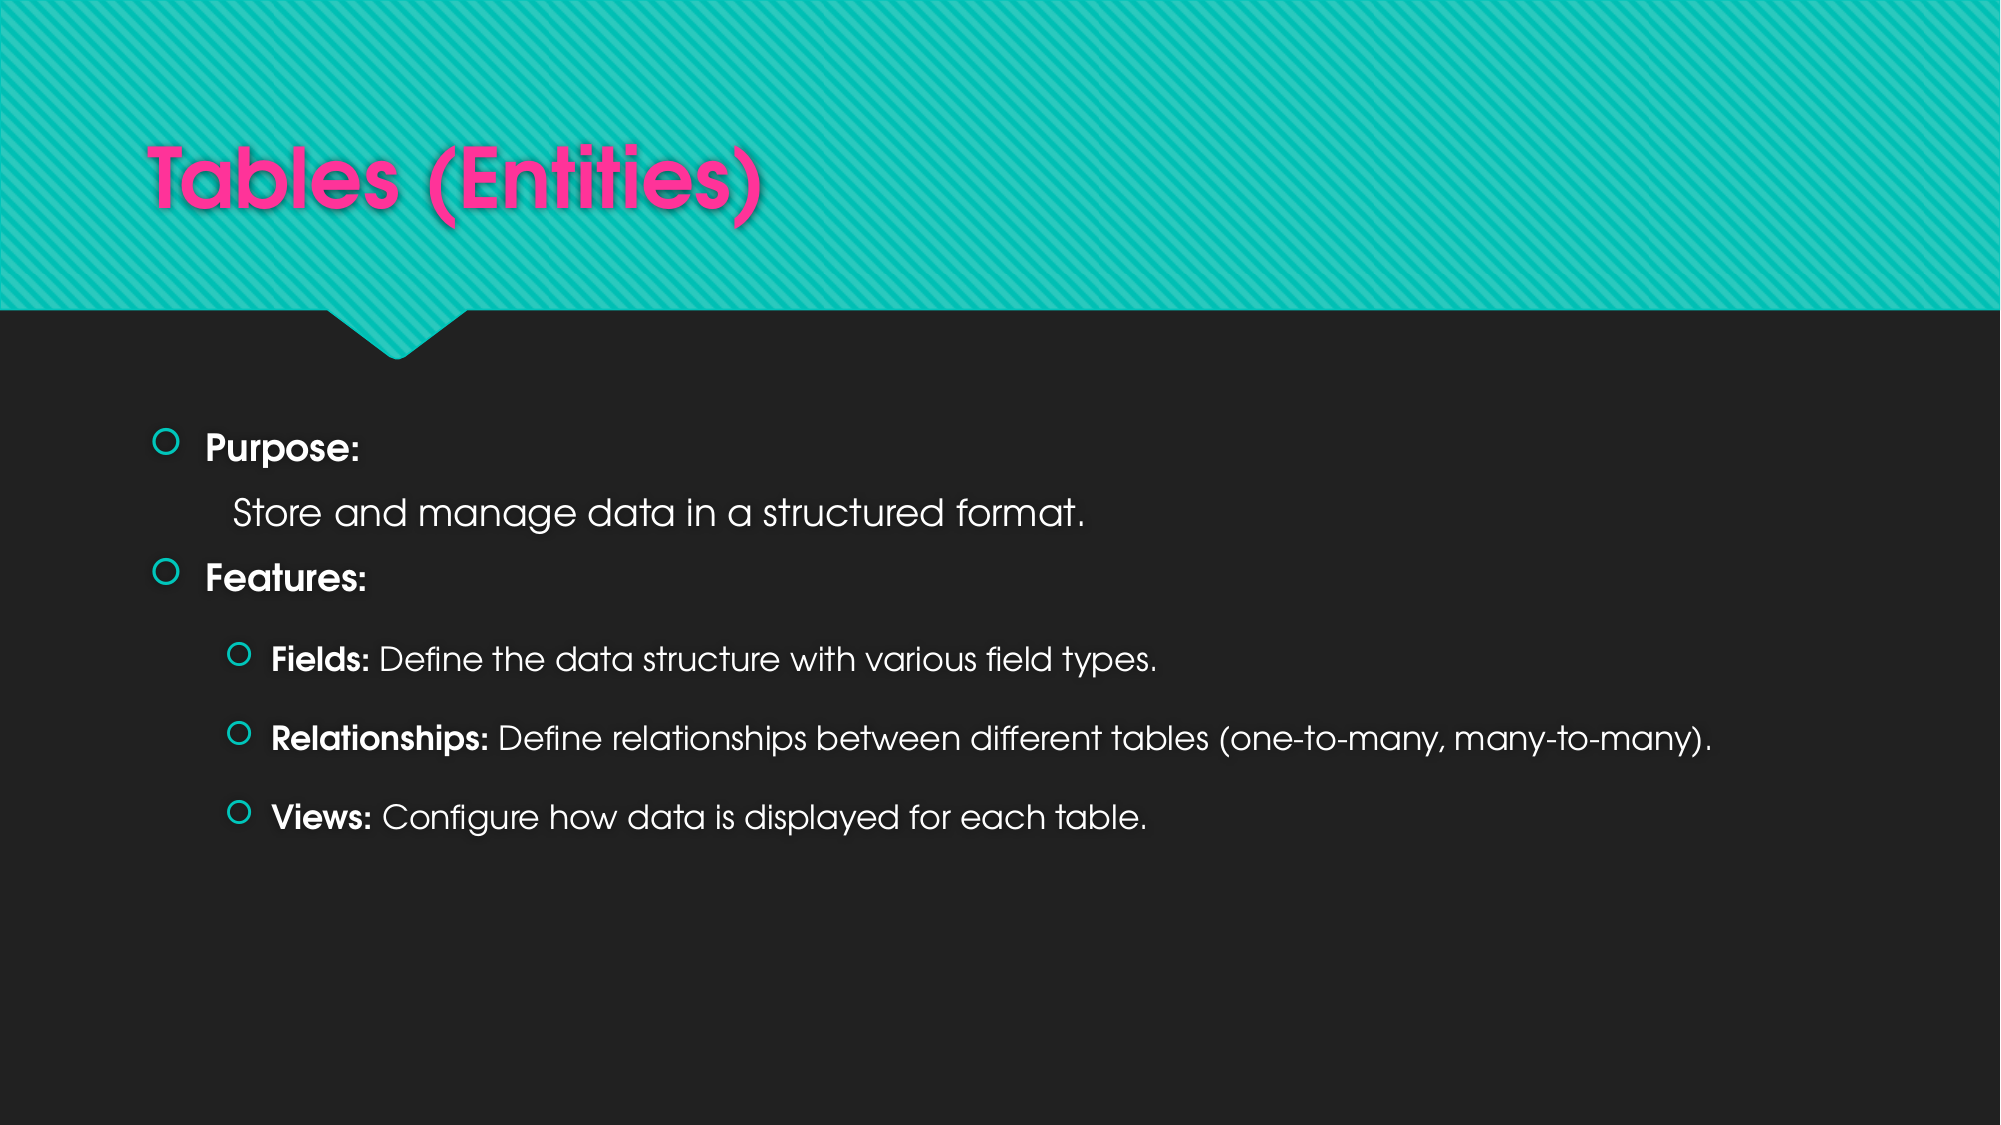

# Tables (Entities)
Purpose:
        Store and manage data in a structured format.
Features:
Fields: Define the data structure with various field types.
Relationships: Define relationships between different tables (one-to-many, many-to-many).
Views: Configure how data is displayed for each table.